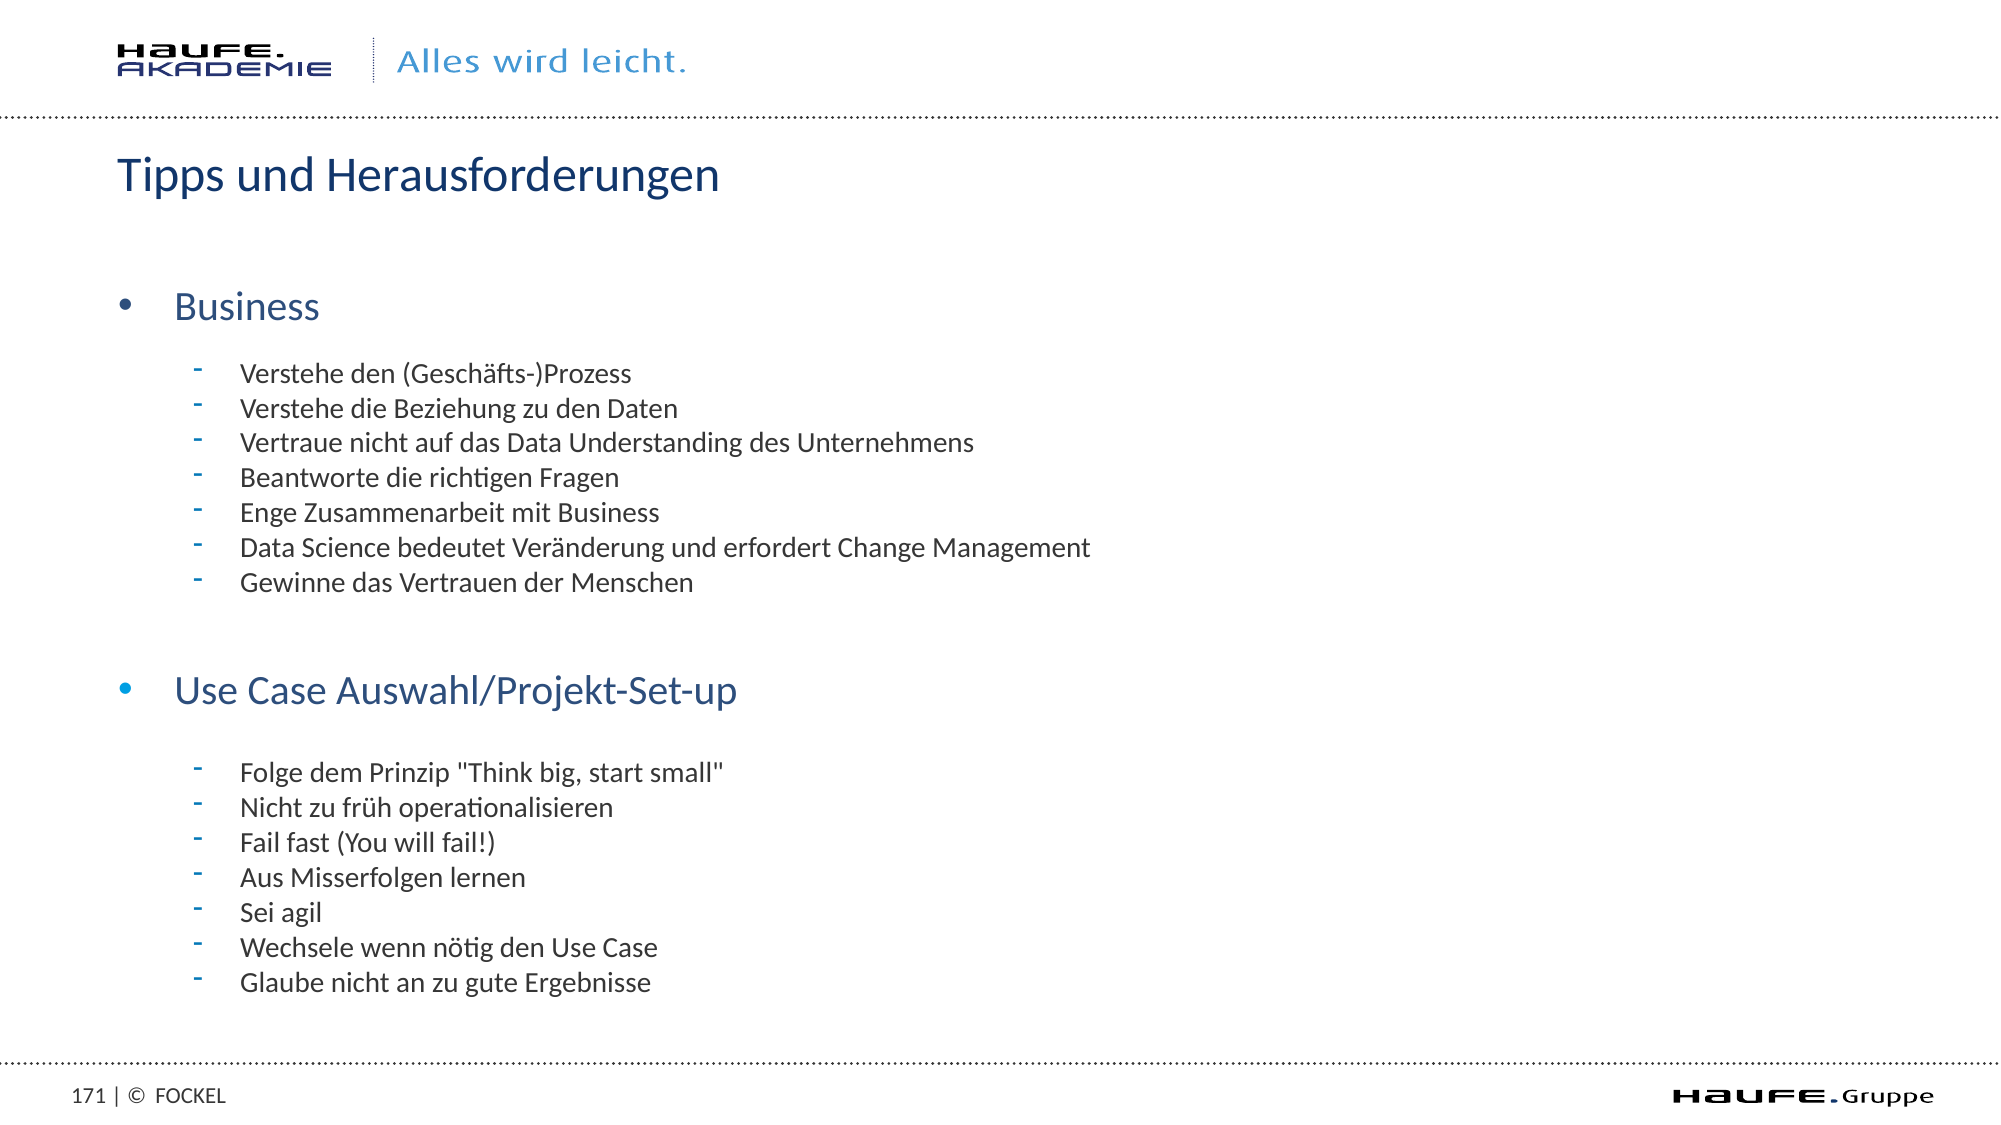

# Tipps und Herausforderungen
Business
Verstehe den (Geschäfts-)Prozess
Verstehe die Beziehung zu den Daten
Vertraue nicht auf das Data Understanding des Unternehmens
Beantworte die richtigen Fragen
Enge Zusammenarbeit mit Business
Data Science bedeutet Veränderung und erfordert Change Management
Gewinne das Vertrauen der Menschen

Use Case Auswahl/Projekt-Set-up

Folge dem Prinzip "Think big, start small"
Nicht zu früh operationalisieren
Fail fast (You will fail!)
Aus Misserfolgen lernen
Sei agil
Wechsele wenn nötig den Use Case
Glaube nicht an zu gute Ergebnisse

171 | ©
Fockel